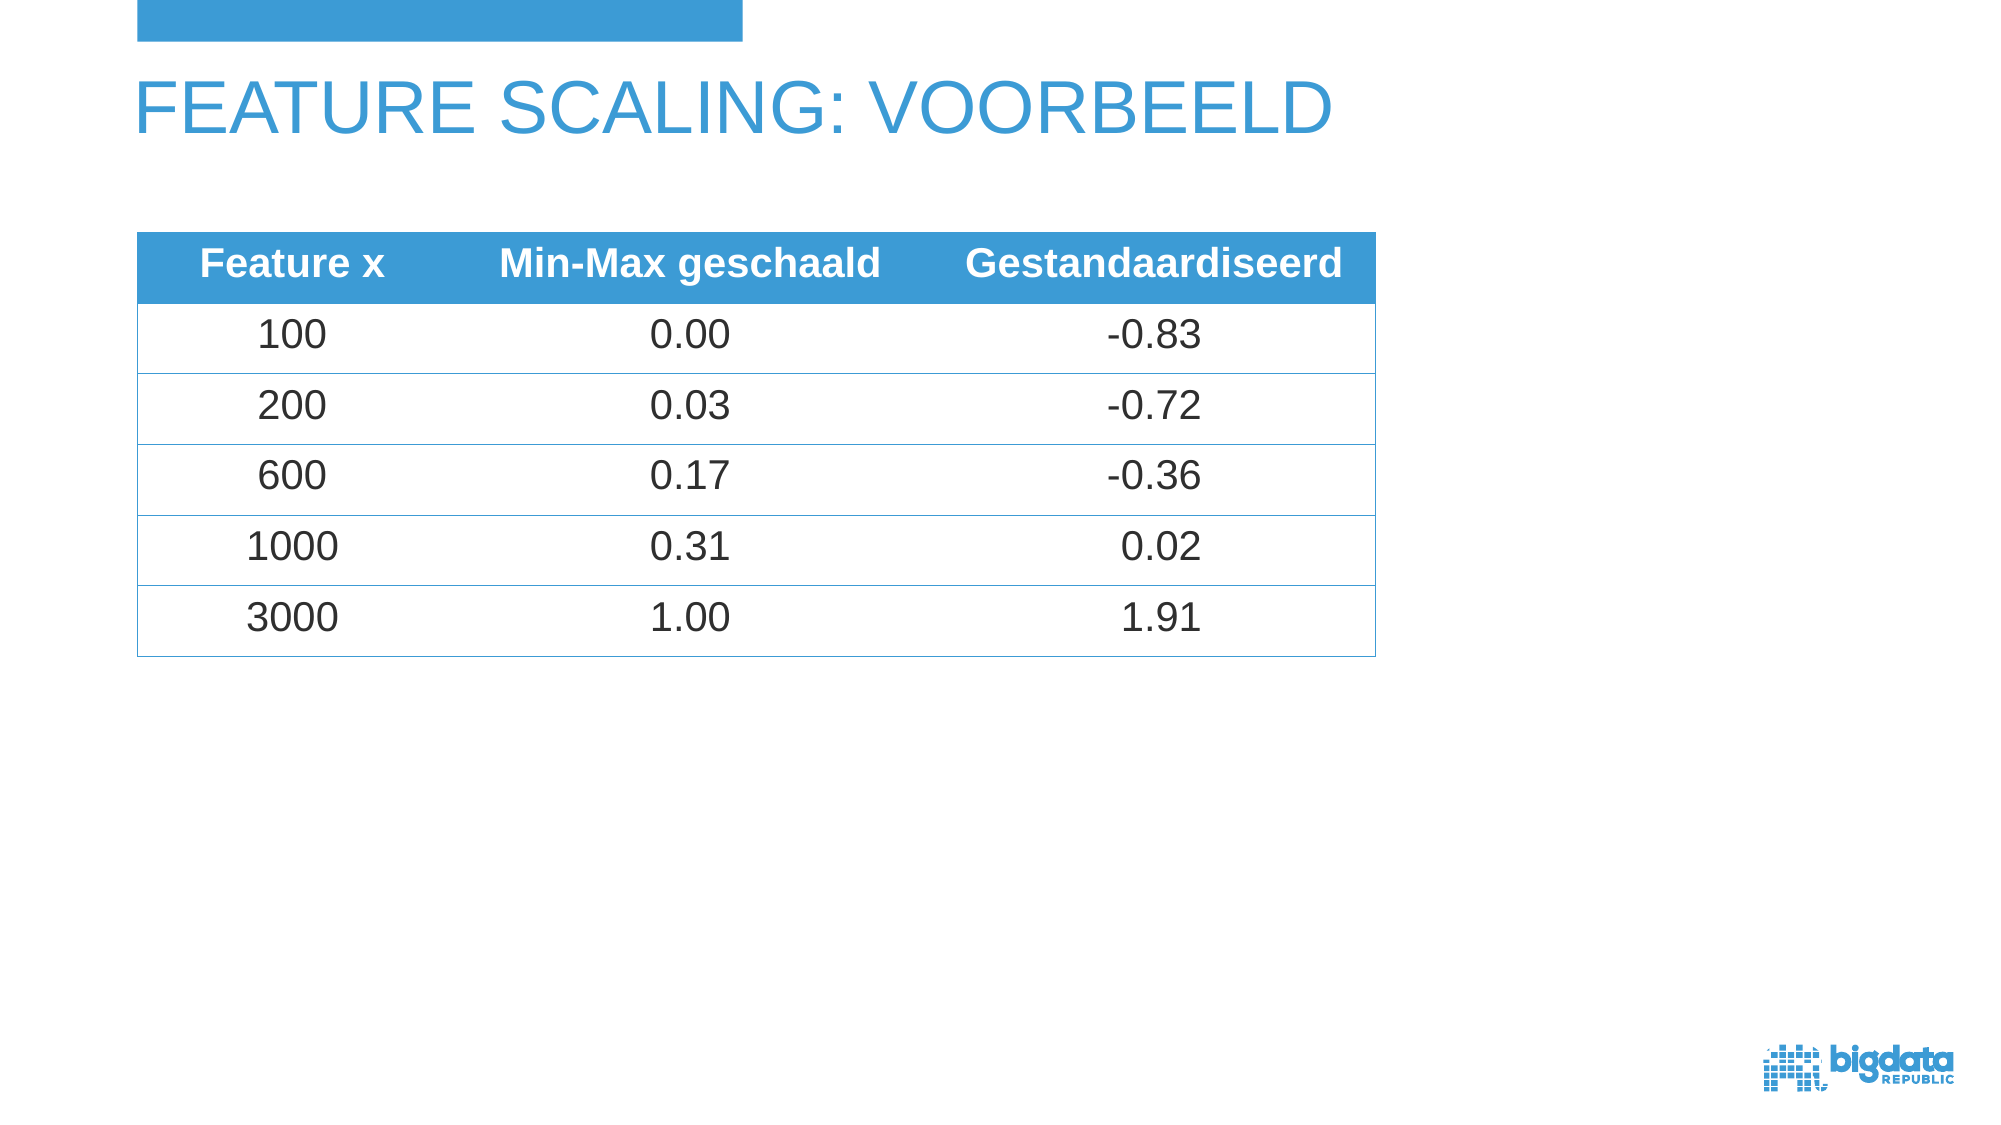

# Feature scaling: voorbeeld
| Feature x | Min-Max geschaald | Gestandaardiseerd |
| --- | --- | --- |
| 100 | 0.00 | -0.83 |
| 200 | 0.03 | -0.72 |
| 600 | 0.17 | -0.36 |
| 1000 | 0.31 | -0.02 |
| 3000 | 1.00 | -1.91 |